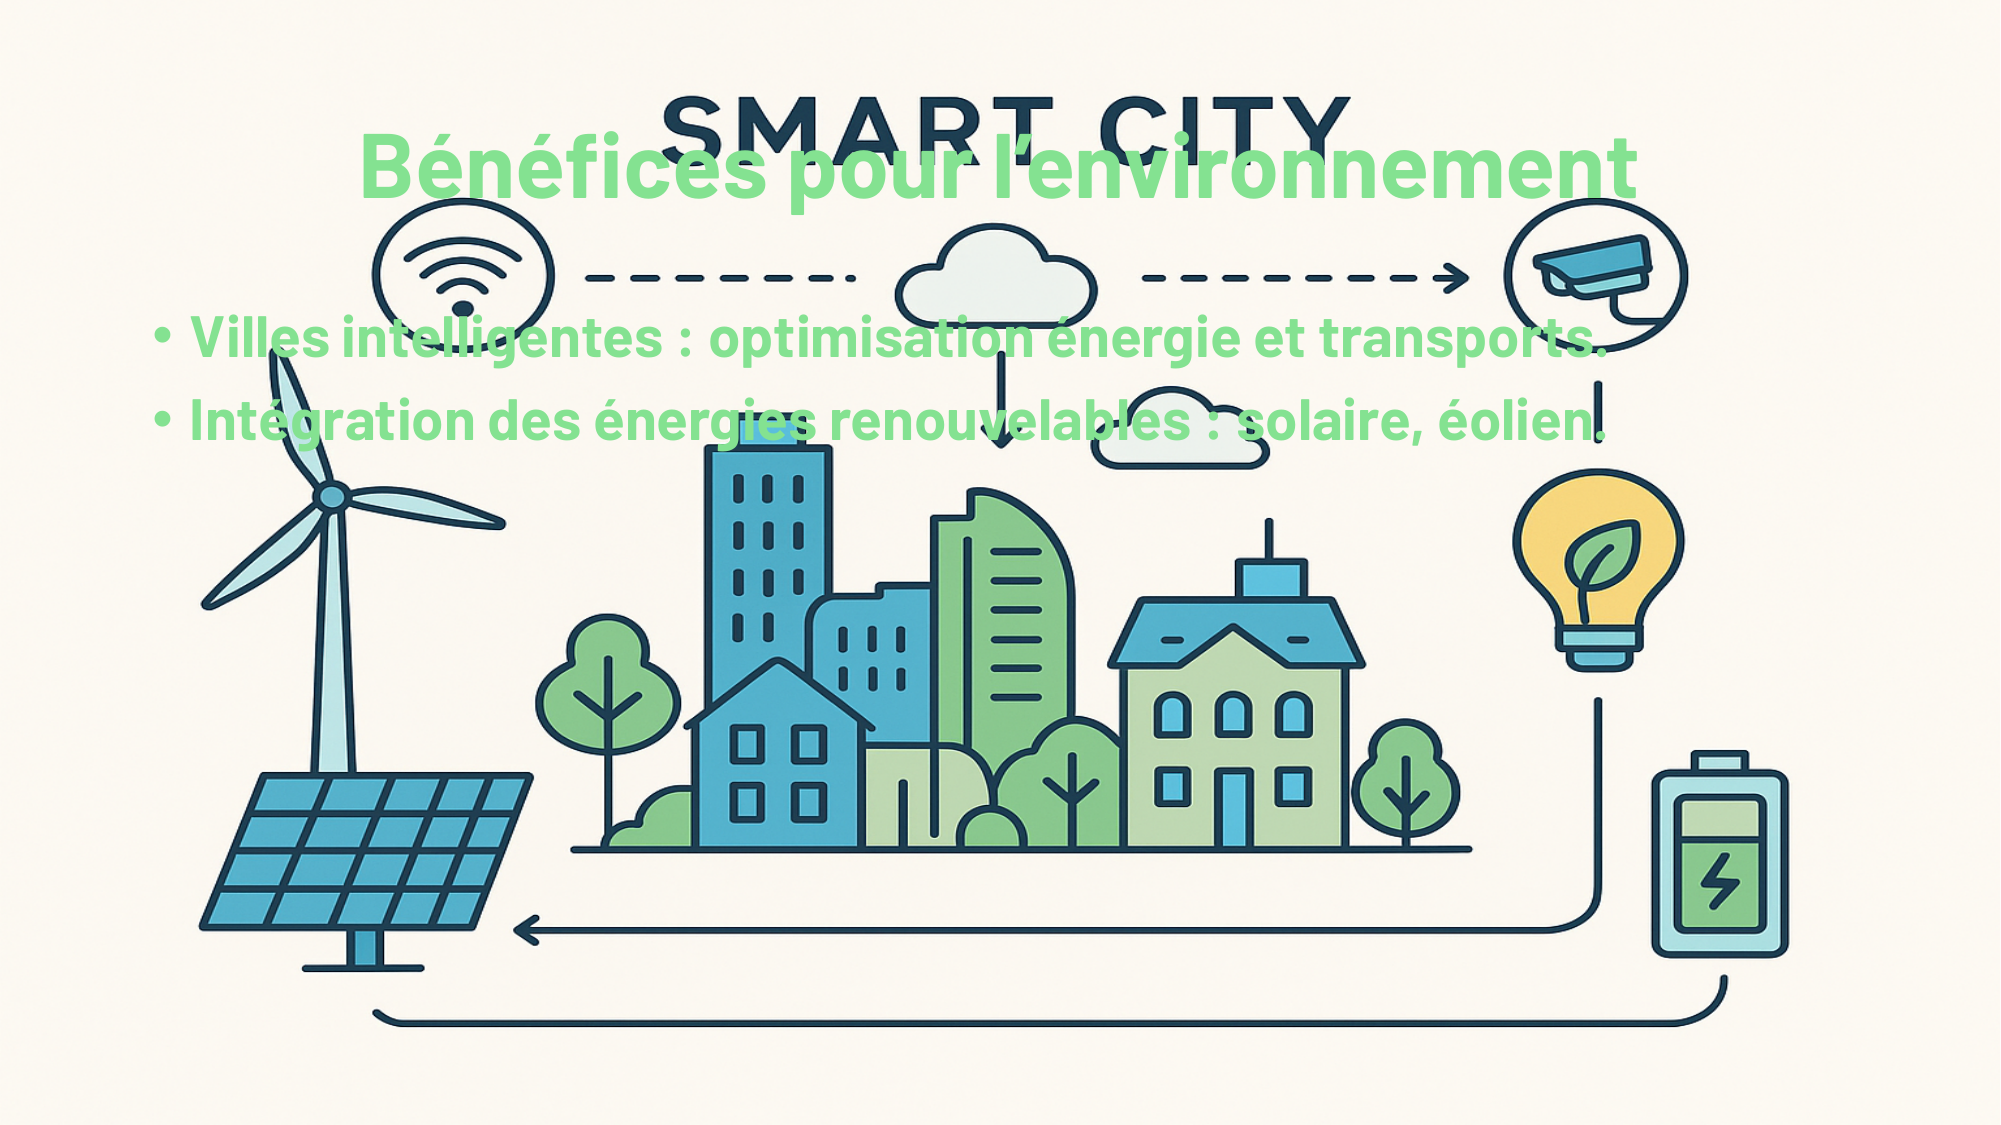

# Bénéfices pour l’environnement
Villes intelligentes : optimisation énergie et transports.
Intégration des énergies renouvelables : solaire, éolien.